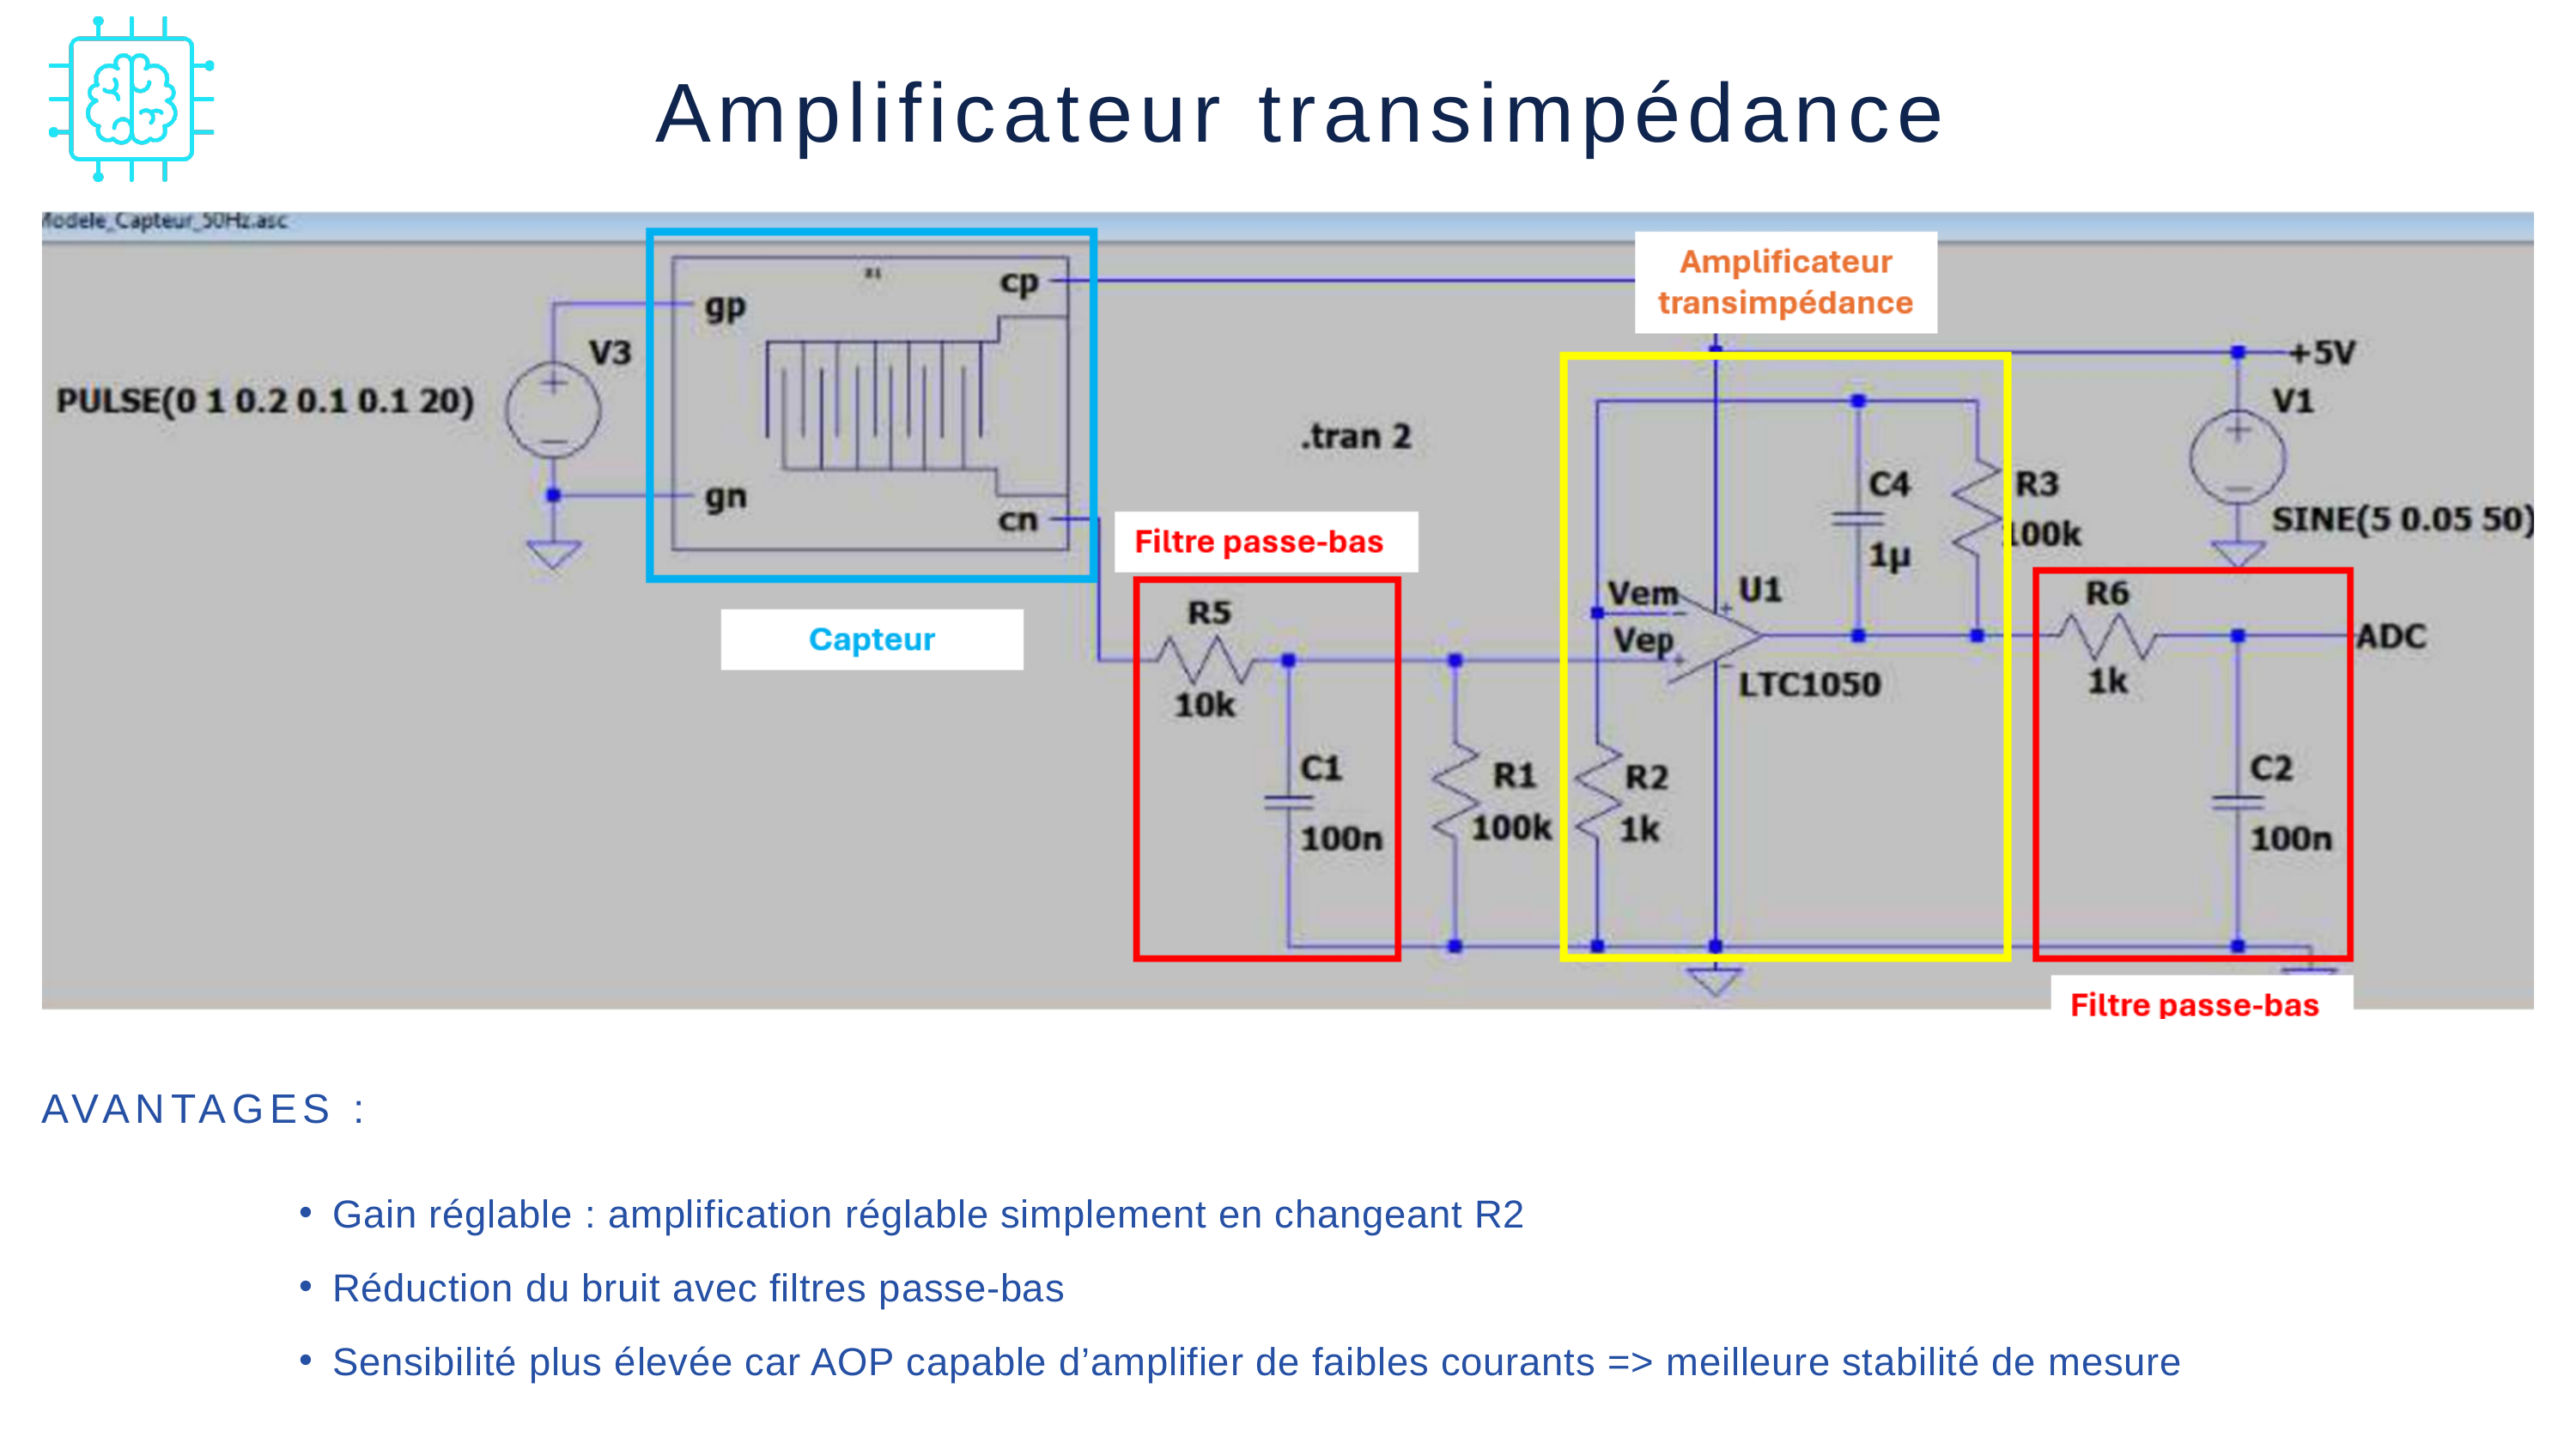

Amplificateur transimpédance

AVANTAGES :
Gain réglable : amplification réglable simplement en changeant R2

Réduction du bruit avec filtres passe-bas

Sensibilité plus élevée car AOP capable d’amplifier de faibles courants => meilleure stabilité de mesure